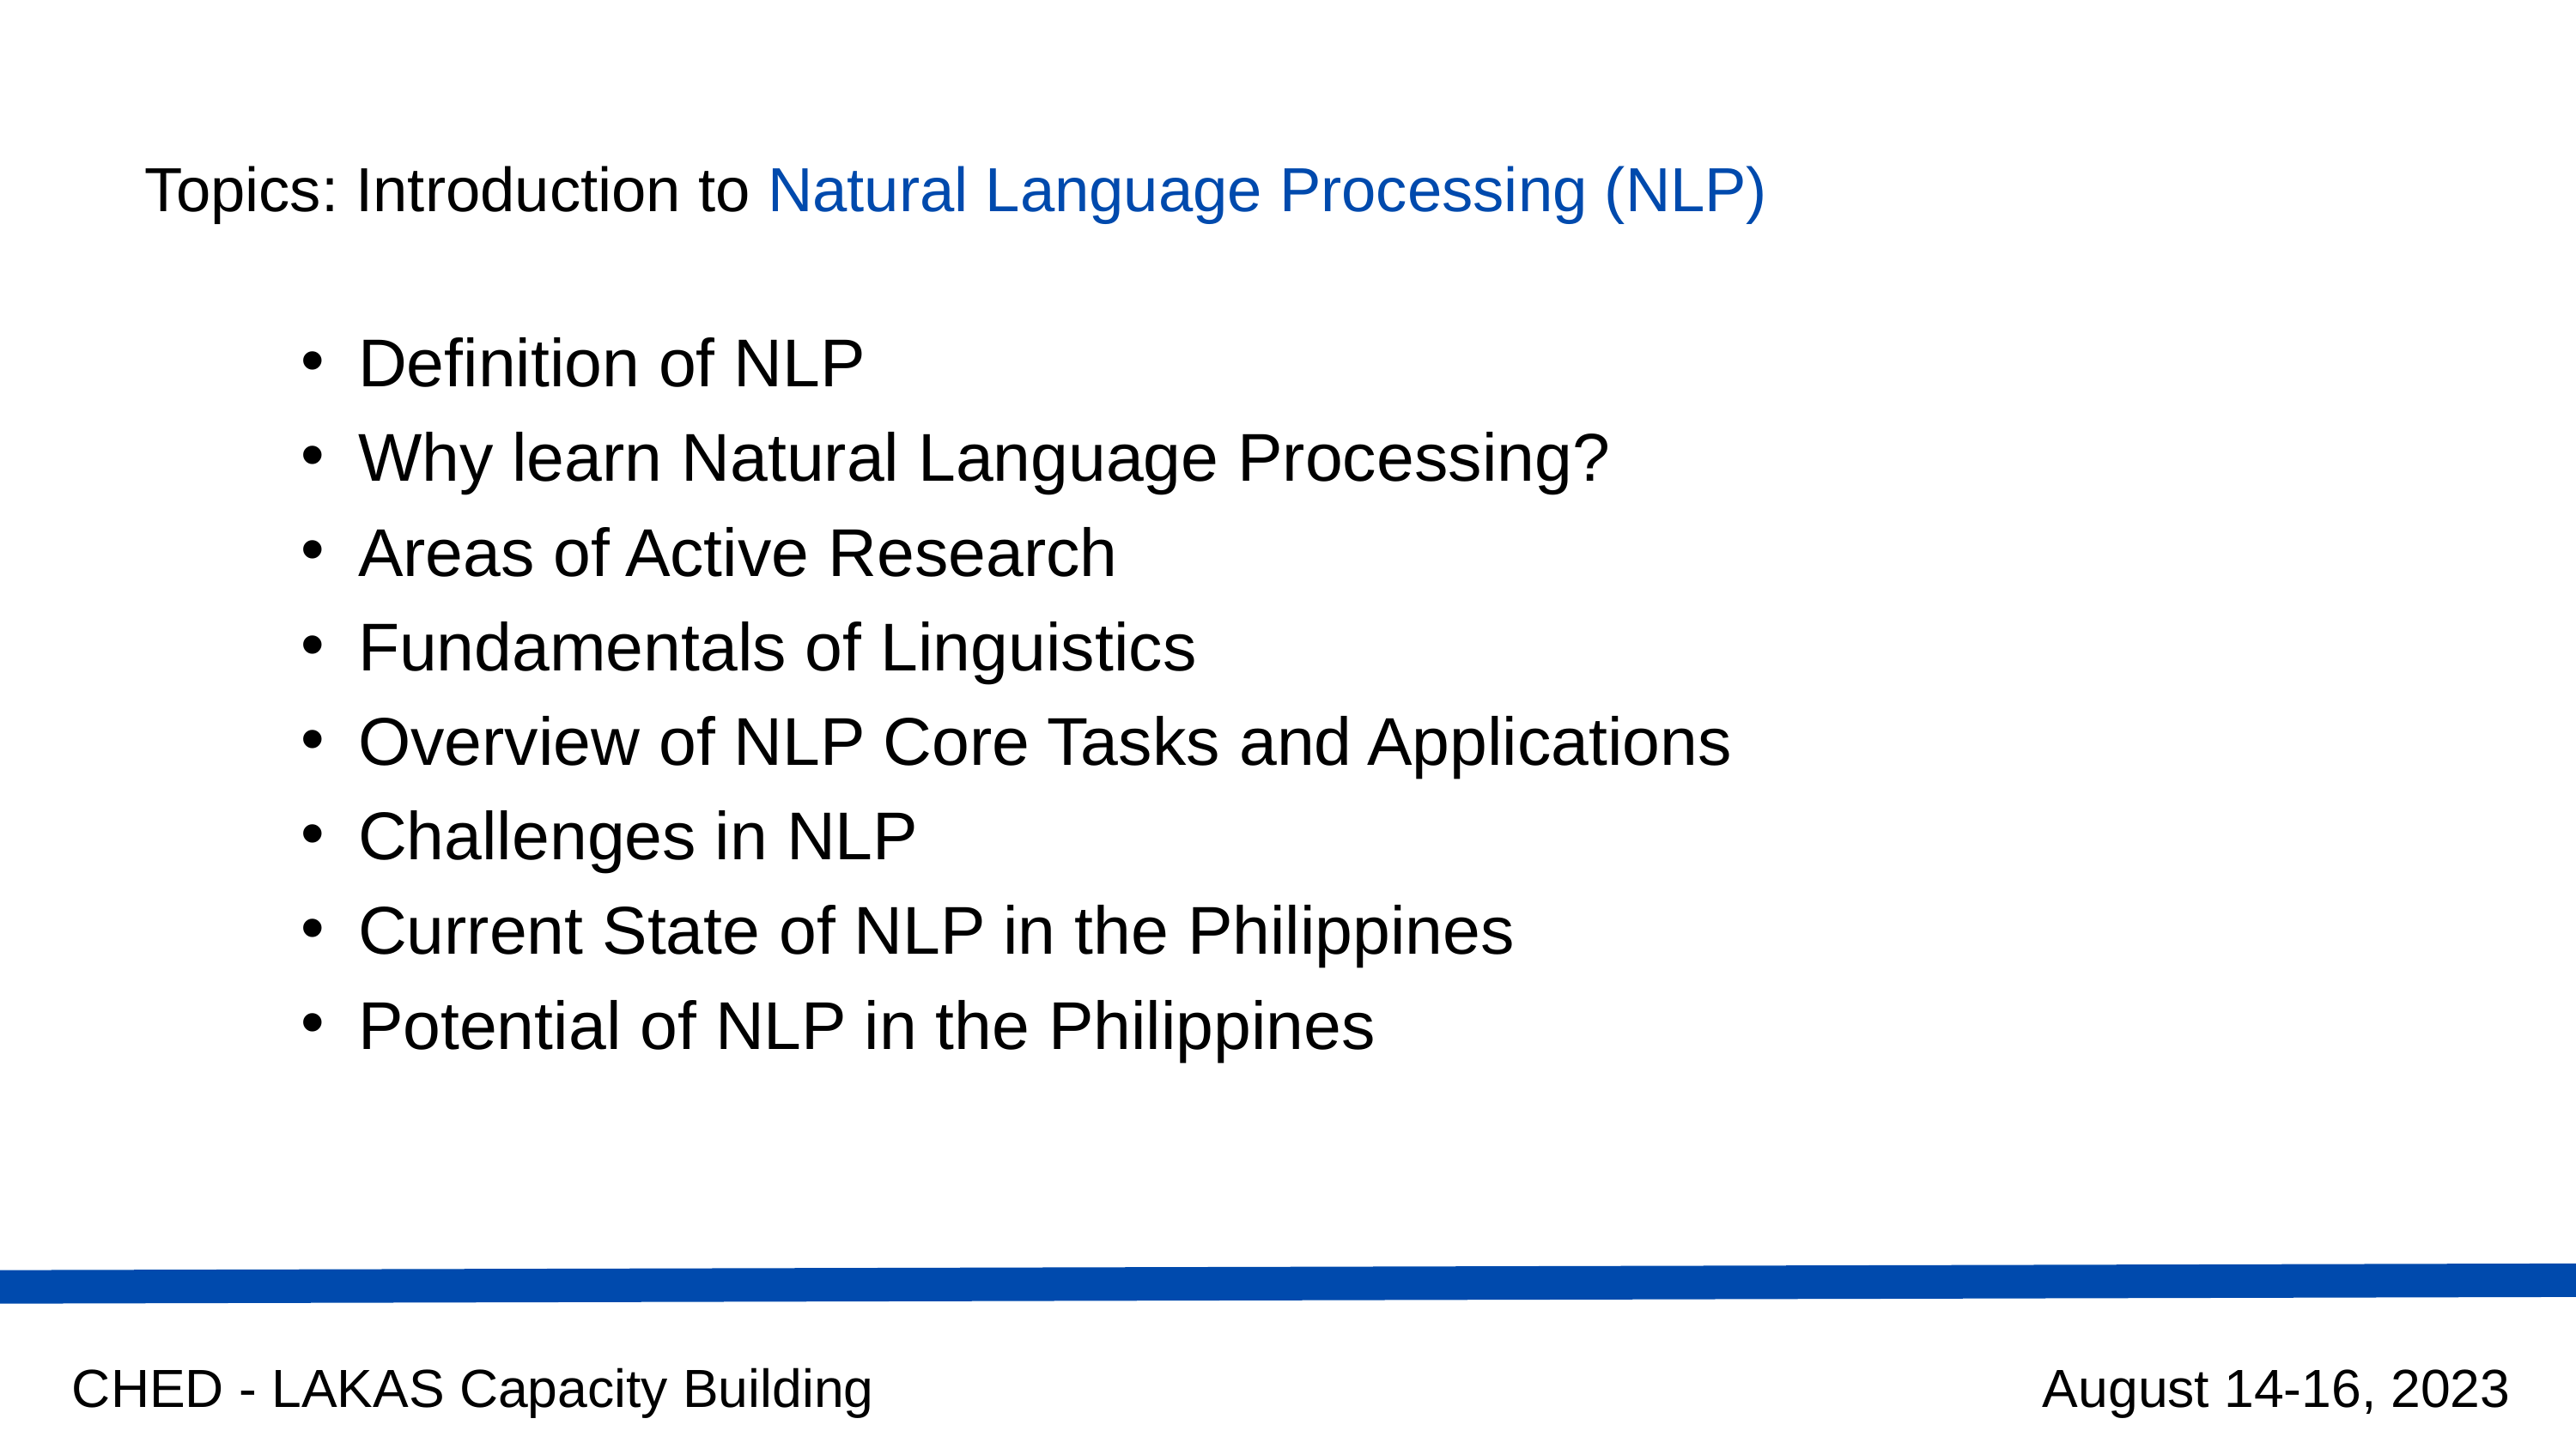

Topics: Introduction to Natural Language Processing (NLP)
Definition of NLP
Why learn Natural Language Processing?
Areas of Active Research
Fundamentals of Linguistics
Overview of NLP Core Tasks and Applications
Challenges in NLP
Current State of NLP in the Philippines
Potential of NLP in the Philippines

CHED - LAKAS Capacity Building
August 14-16, 2023